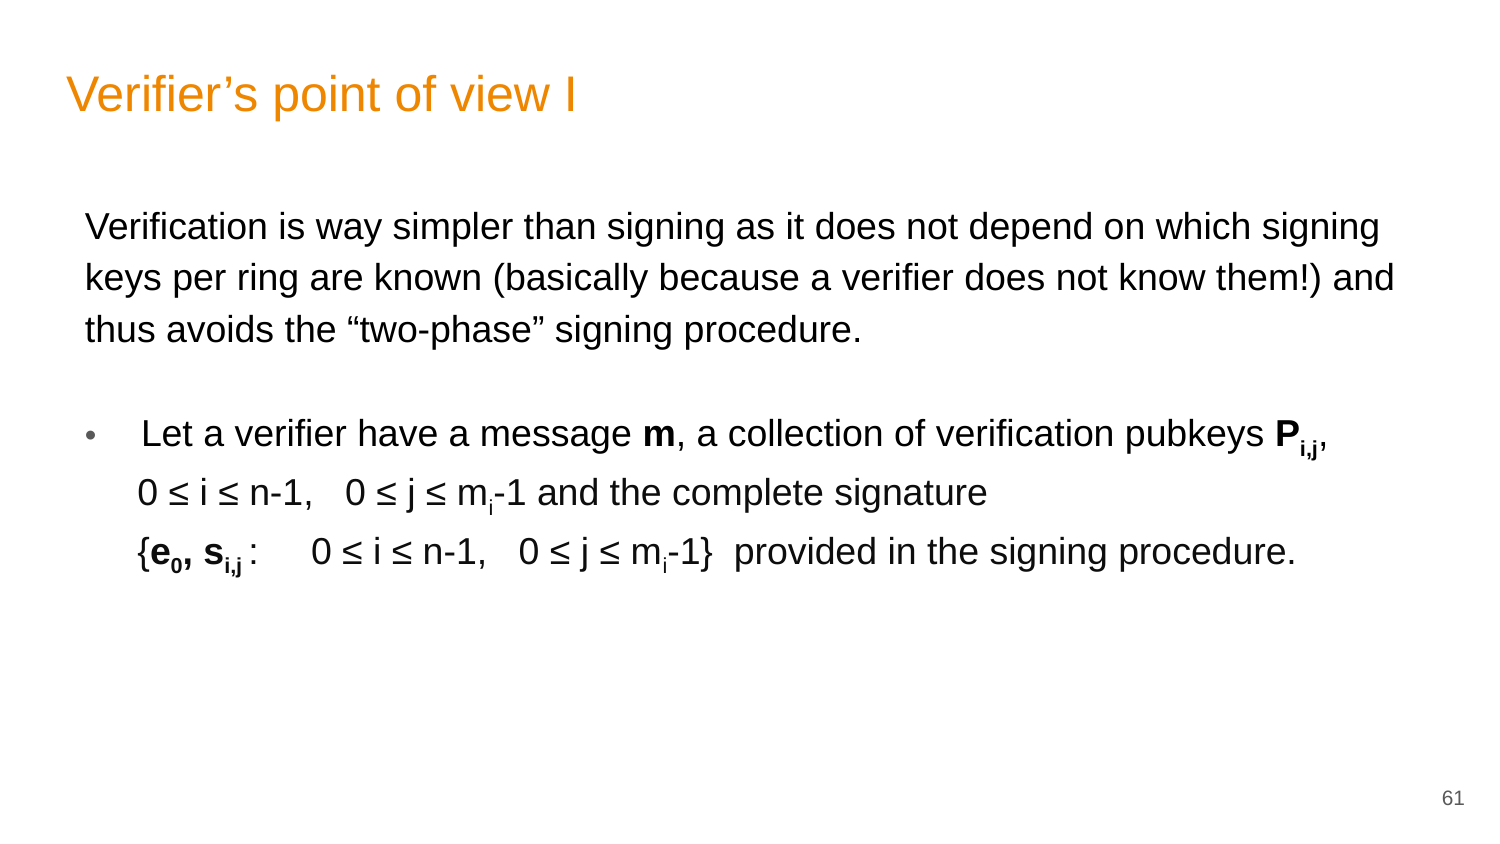

# Verifier’s point of view I

Verification is way simpler than signing as it does not depend on which signing keys per ring are known (basically because a verifier does not know them!) and thus avoids the “two-phase” signing procedure.

Let a verifier have a message m, a collection of verification pubkeys Pi,j,
     0 ≤ i ≤ n-1,   0 ≤ j ≤ mi-1 and the complete signature
     {e0, si,j :     0 ≤ i ≤ n-1,   0 ≤ j ≤ mi-1}  provided in the signing procedure.

61